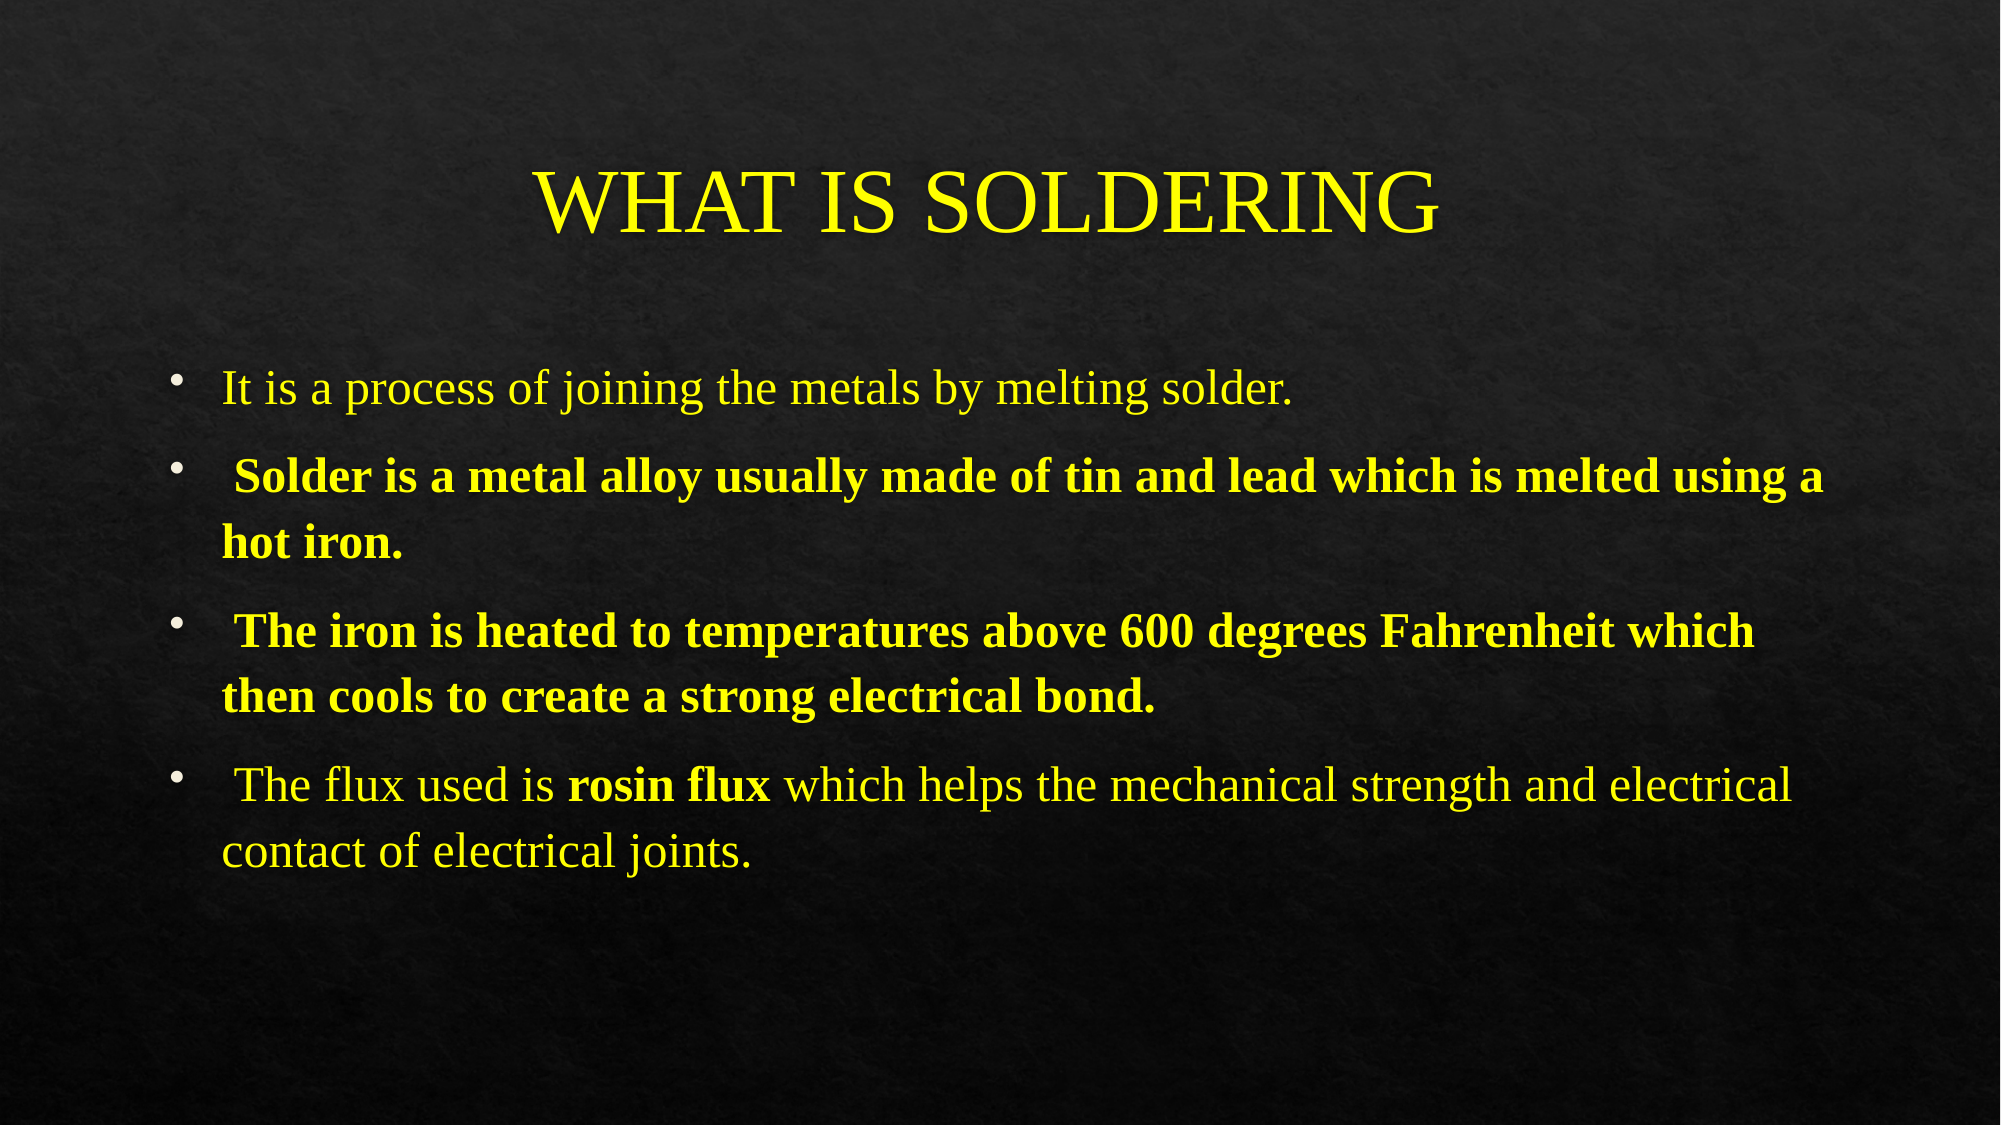

# WHAT IS SOLDERING
It is a process of joining the metals by melting solder.
 Solder is a metal alloy usually made of tin and lead which is melted using a hot iron.
 The iron is heated to temperatures above 600 degrees Fahrenheit which then cools to create a strong electrical bond.
 The flux used is rosin flux which helps the mechanical strength and electrical contact of electrical joints.